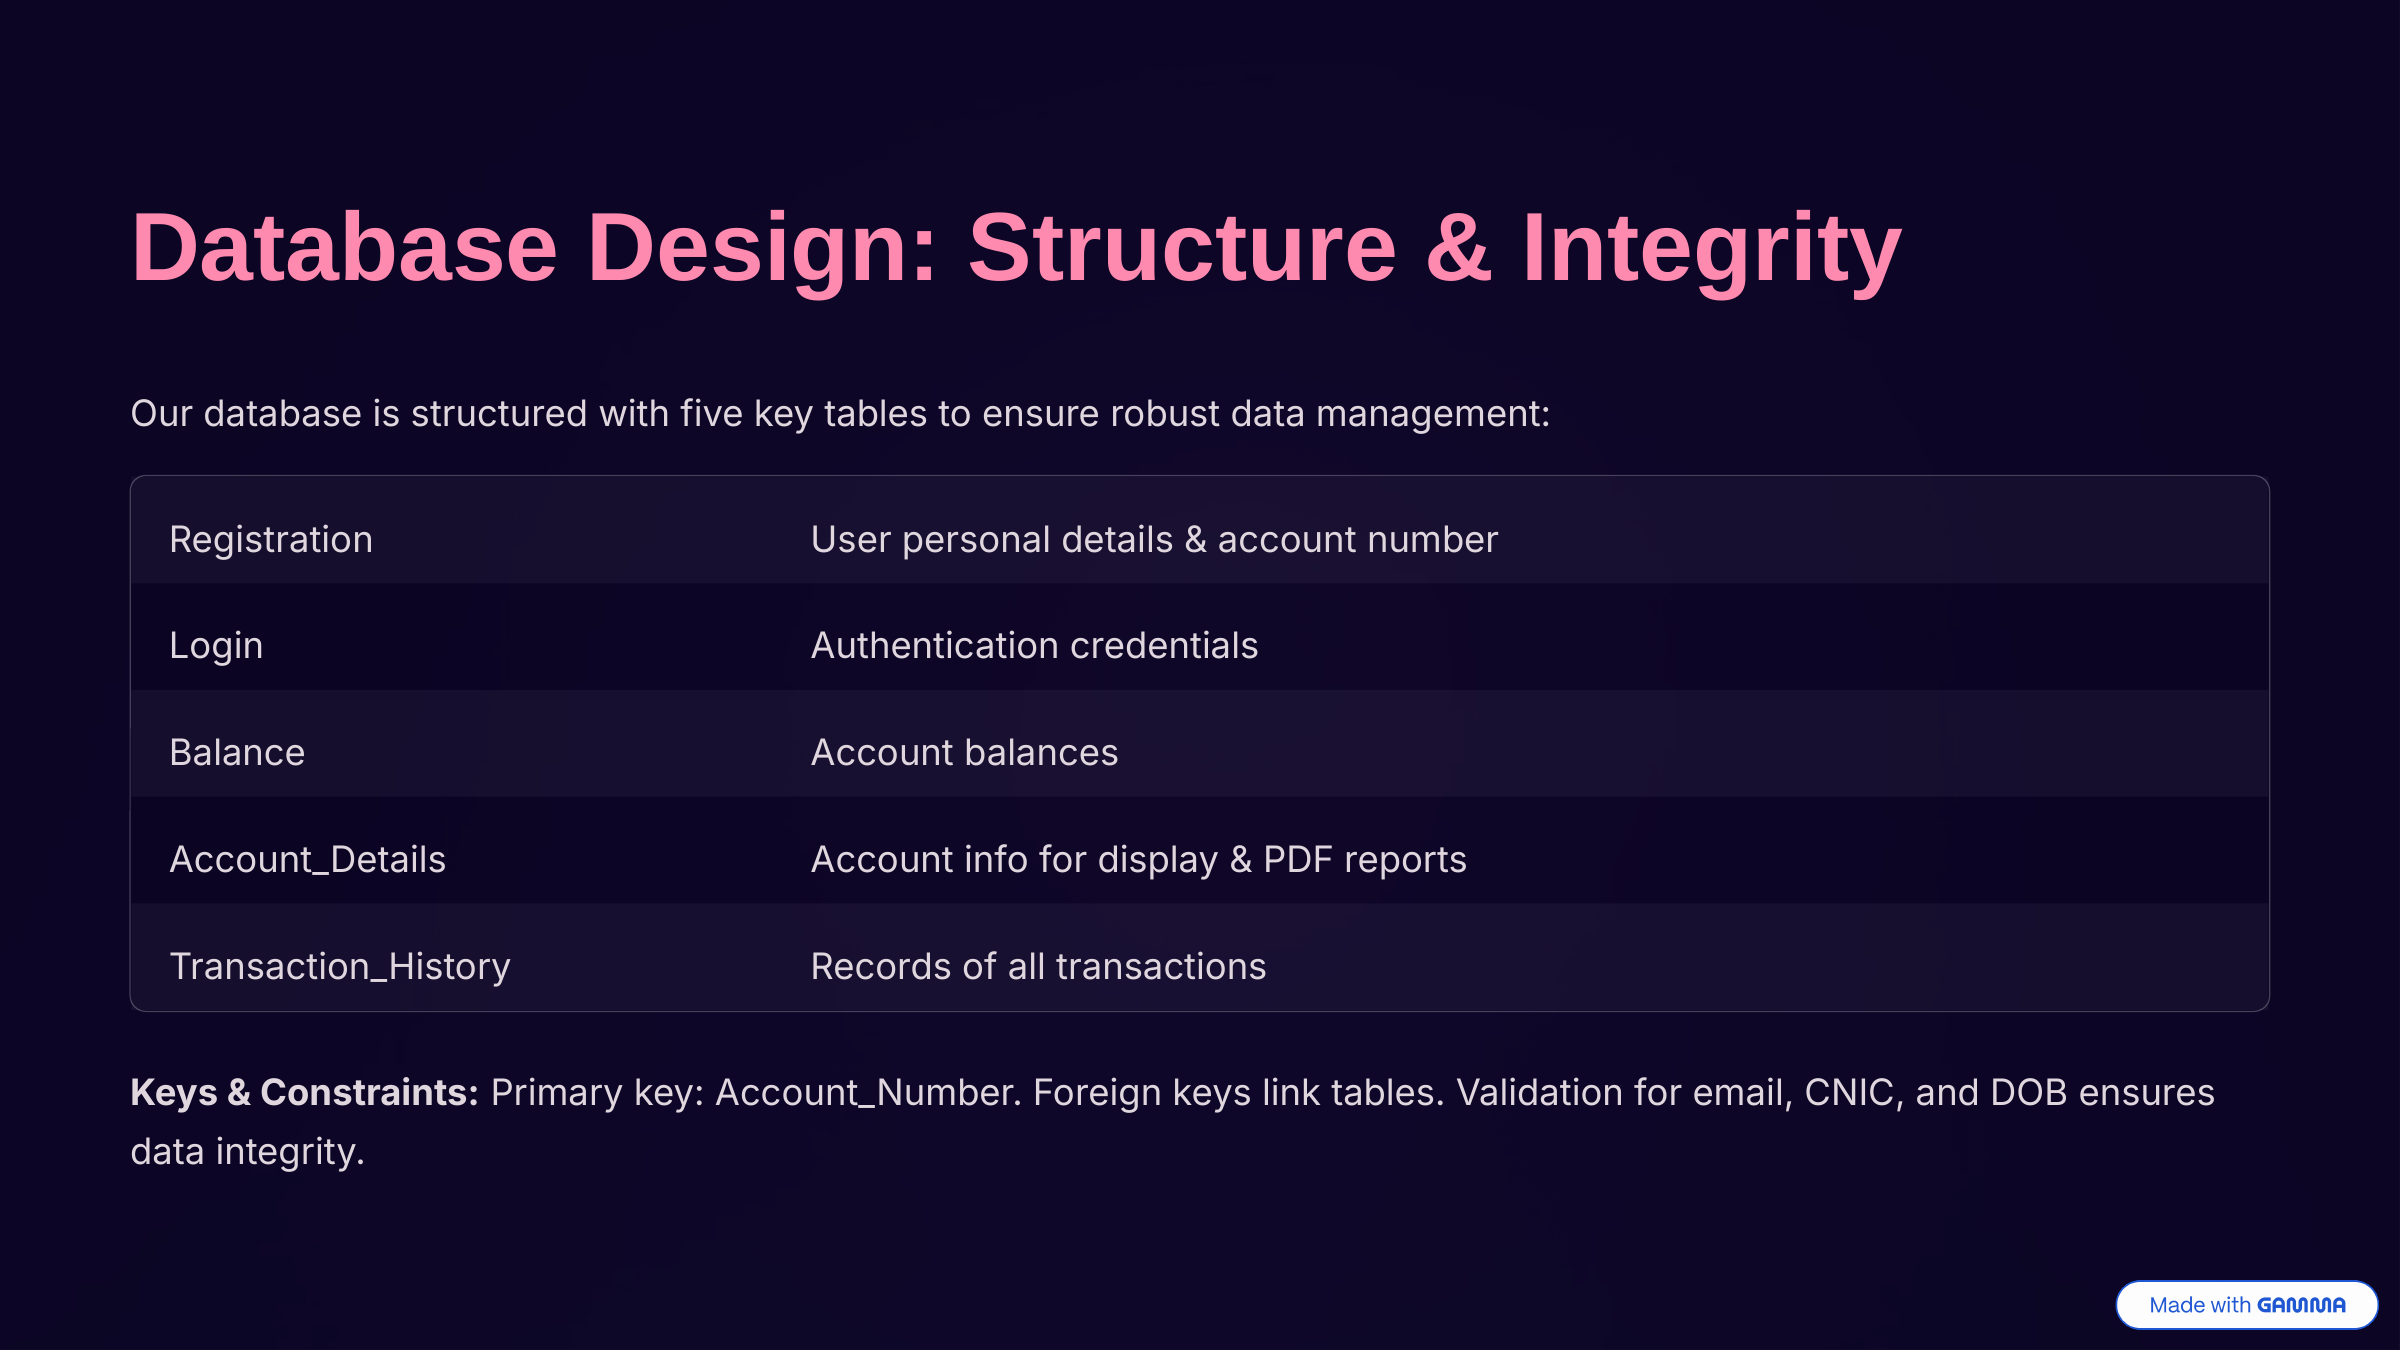

Database Design: Structure & Integrity
Our database is structured with five key tables to ensure robust data management:

Registration
User personal details & account number

Login
Authentication credentials

Balance
Account balances

Account_Details
Account info for display & PDF reports

Transaction_History
Records of all transactions
Keys & Constraints: Primary key: Account_Number. Foreign keys link tables. Validation for email, CNIC, and DOB ensures data integrity.